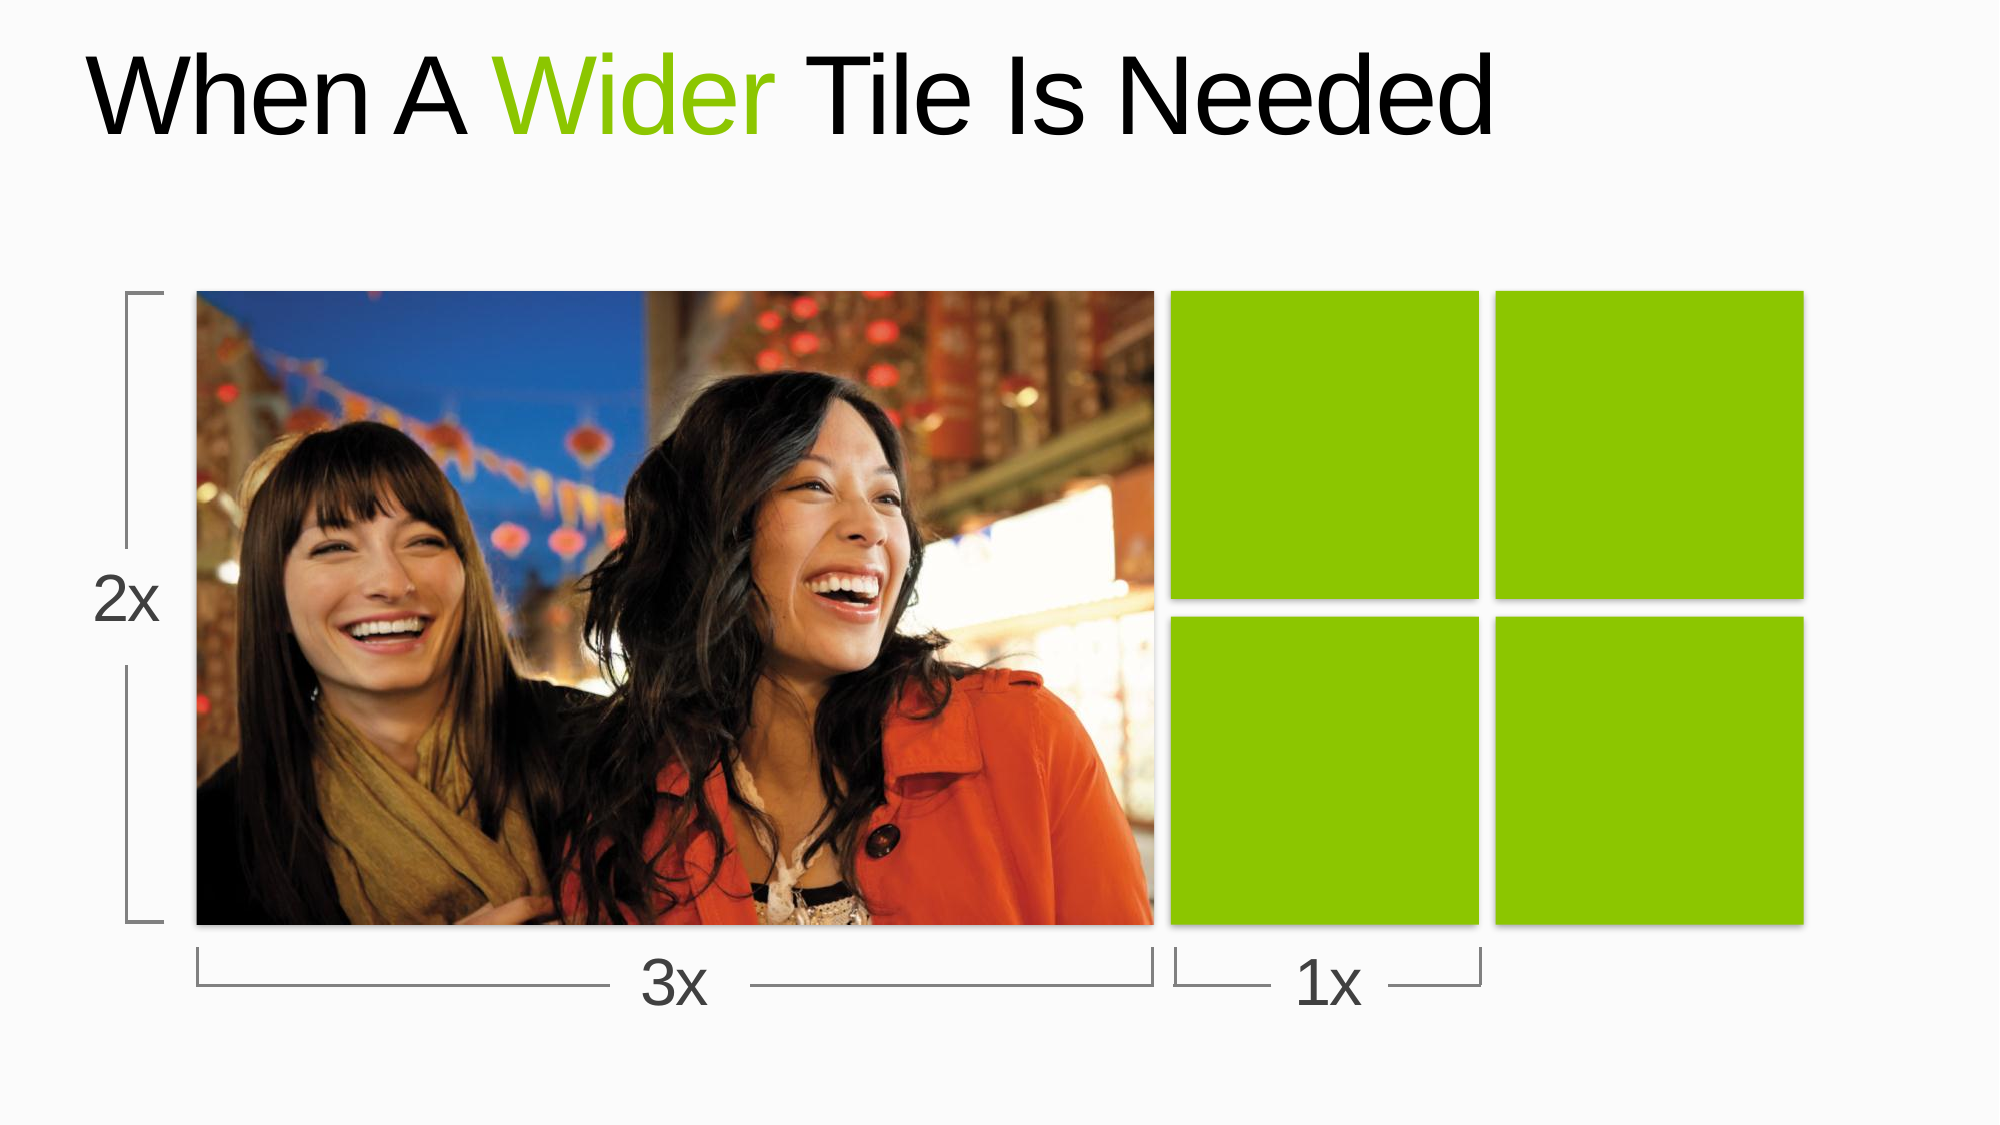

# When A Wider Tile Is Needed

2x
3x
1x